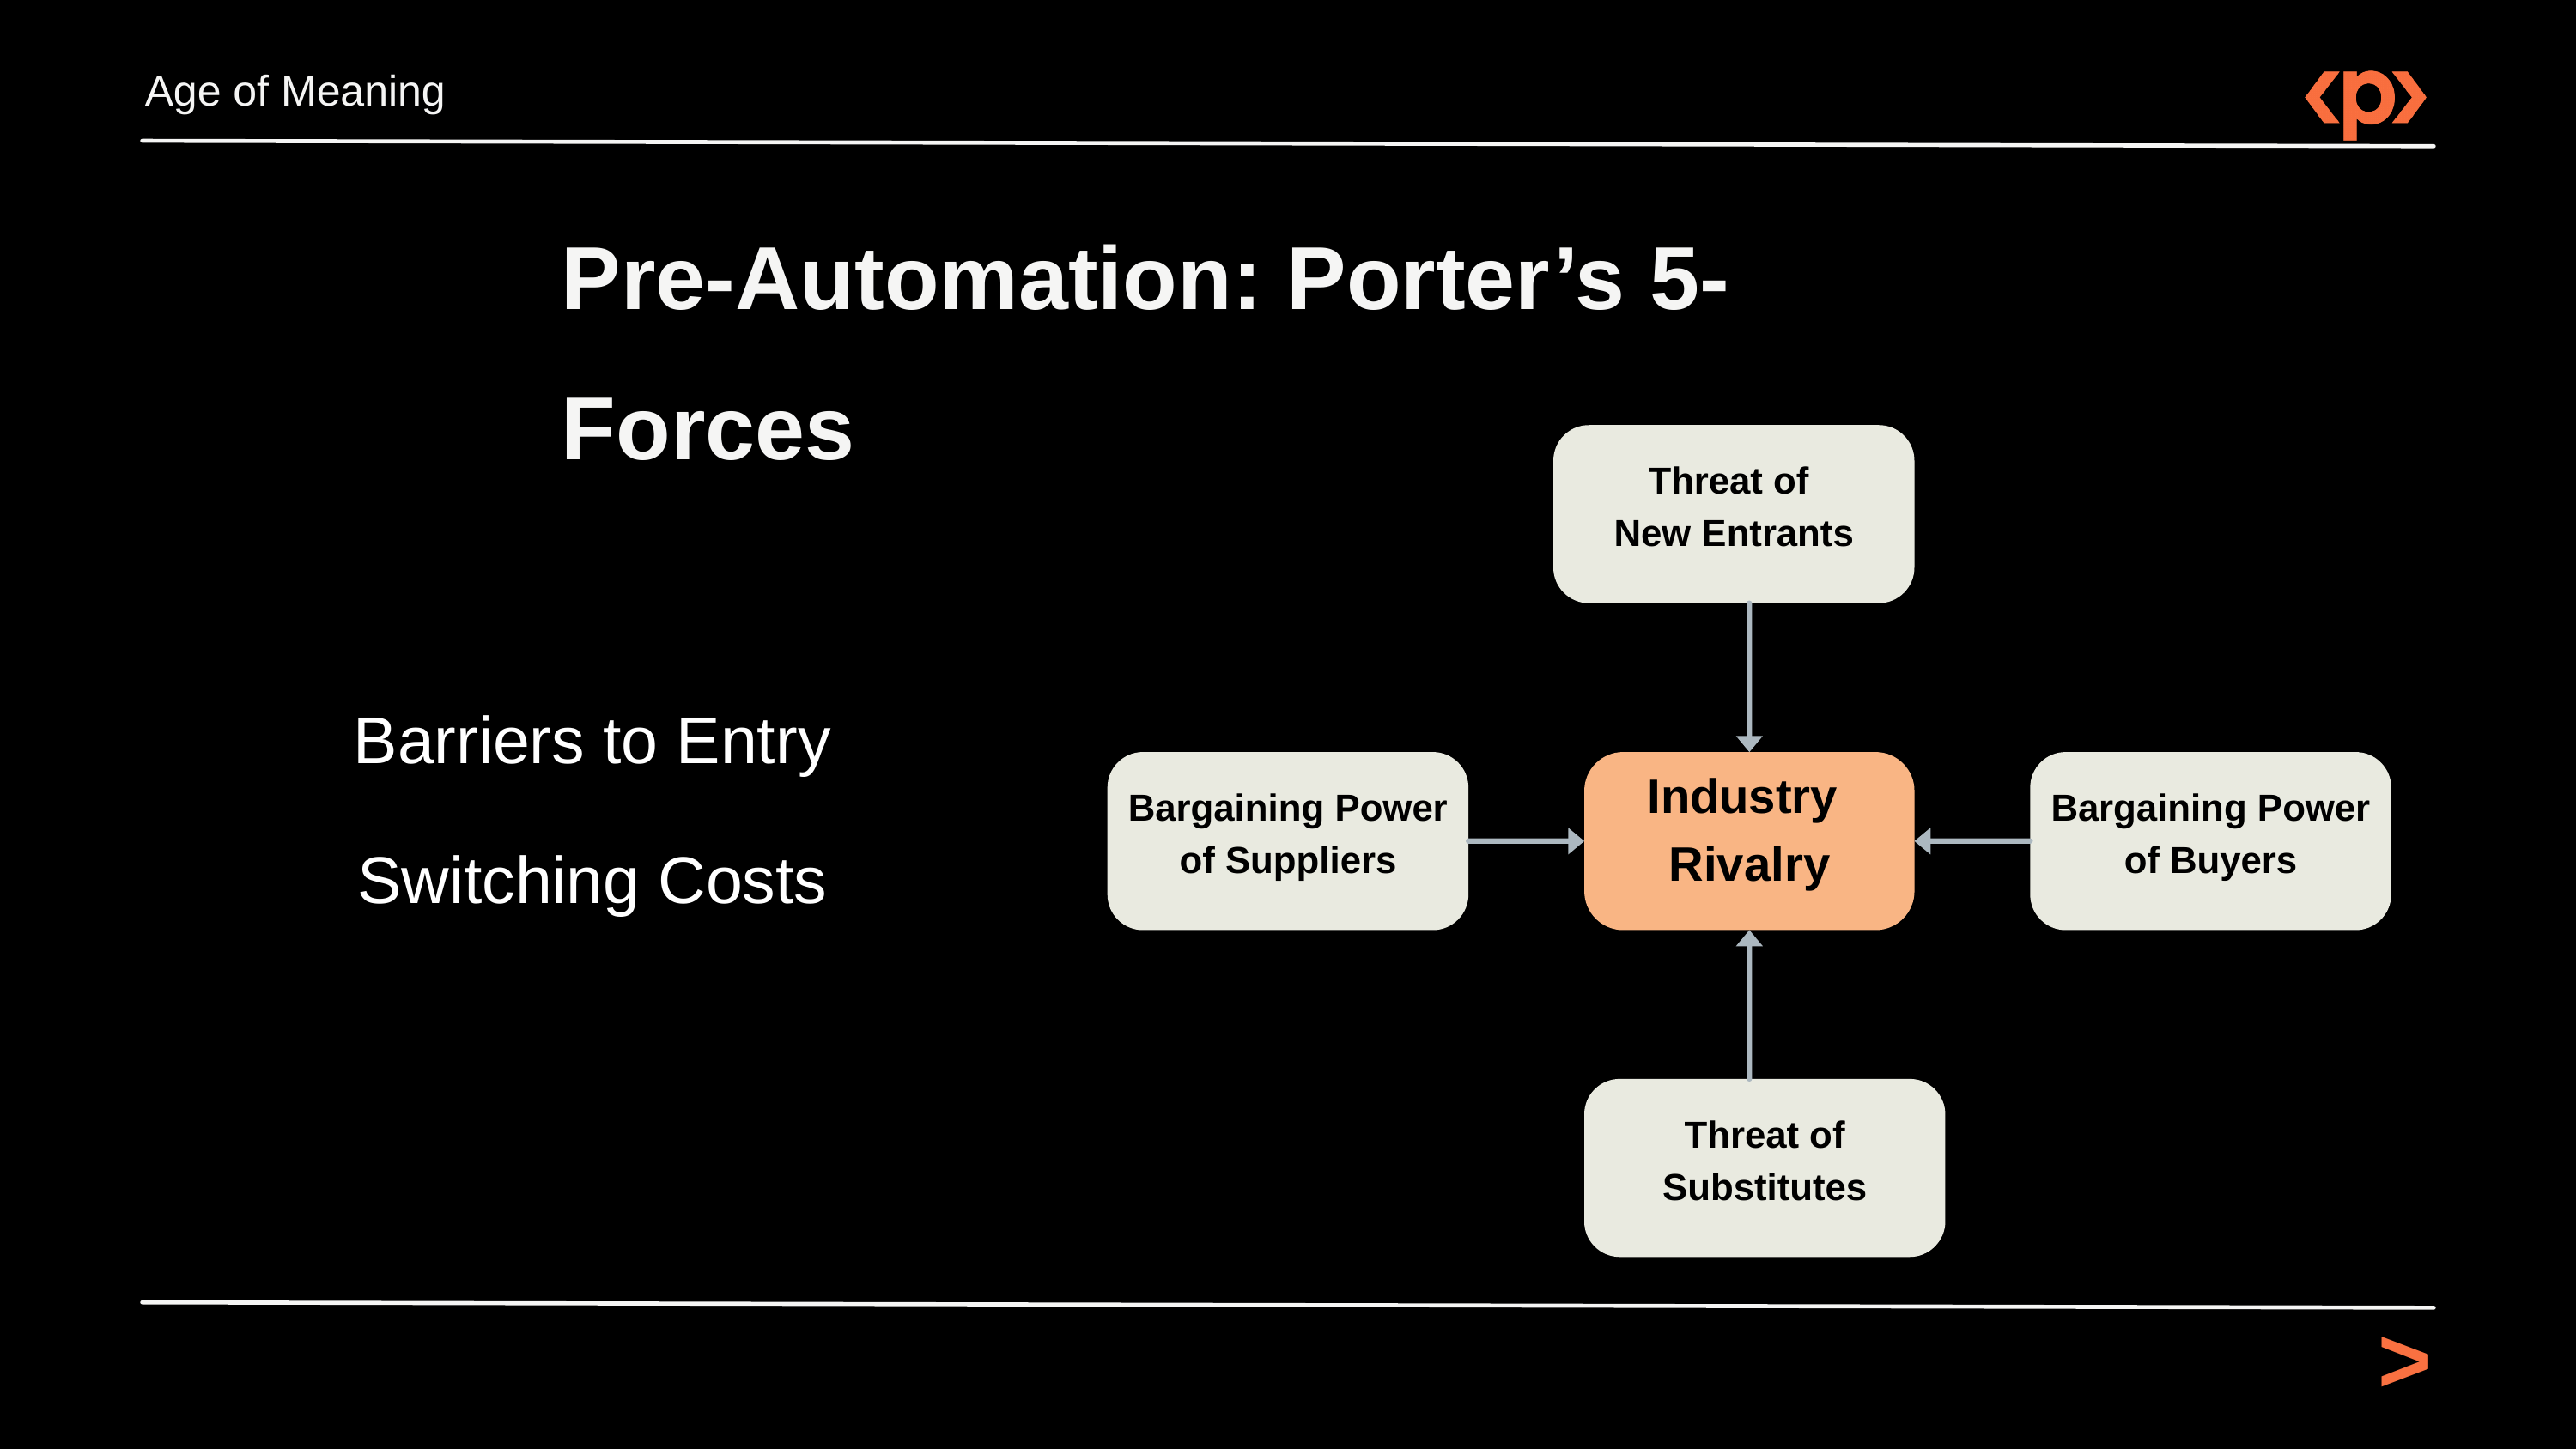

Age of Meaning

Pre-Automation: Porter’s 5-Forces

Threat of
New Entrants

Barriers to Entry
Switching Costs

Bargaining Power of Suppliers

Industry
Rivalry

Bargaining Power of Buyers

Threat of Substitutes
>